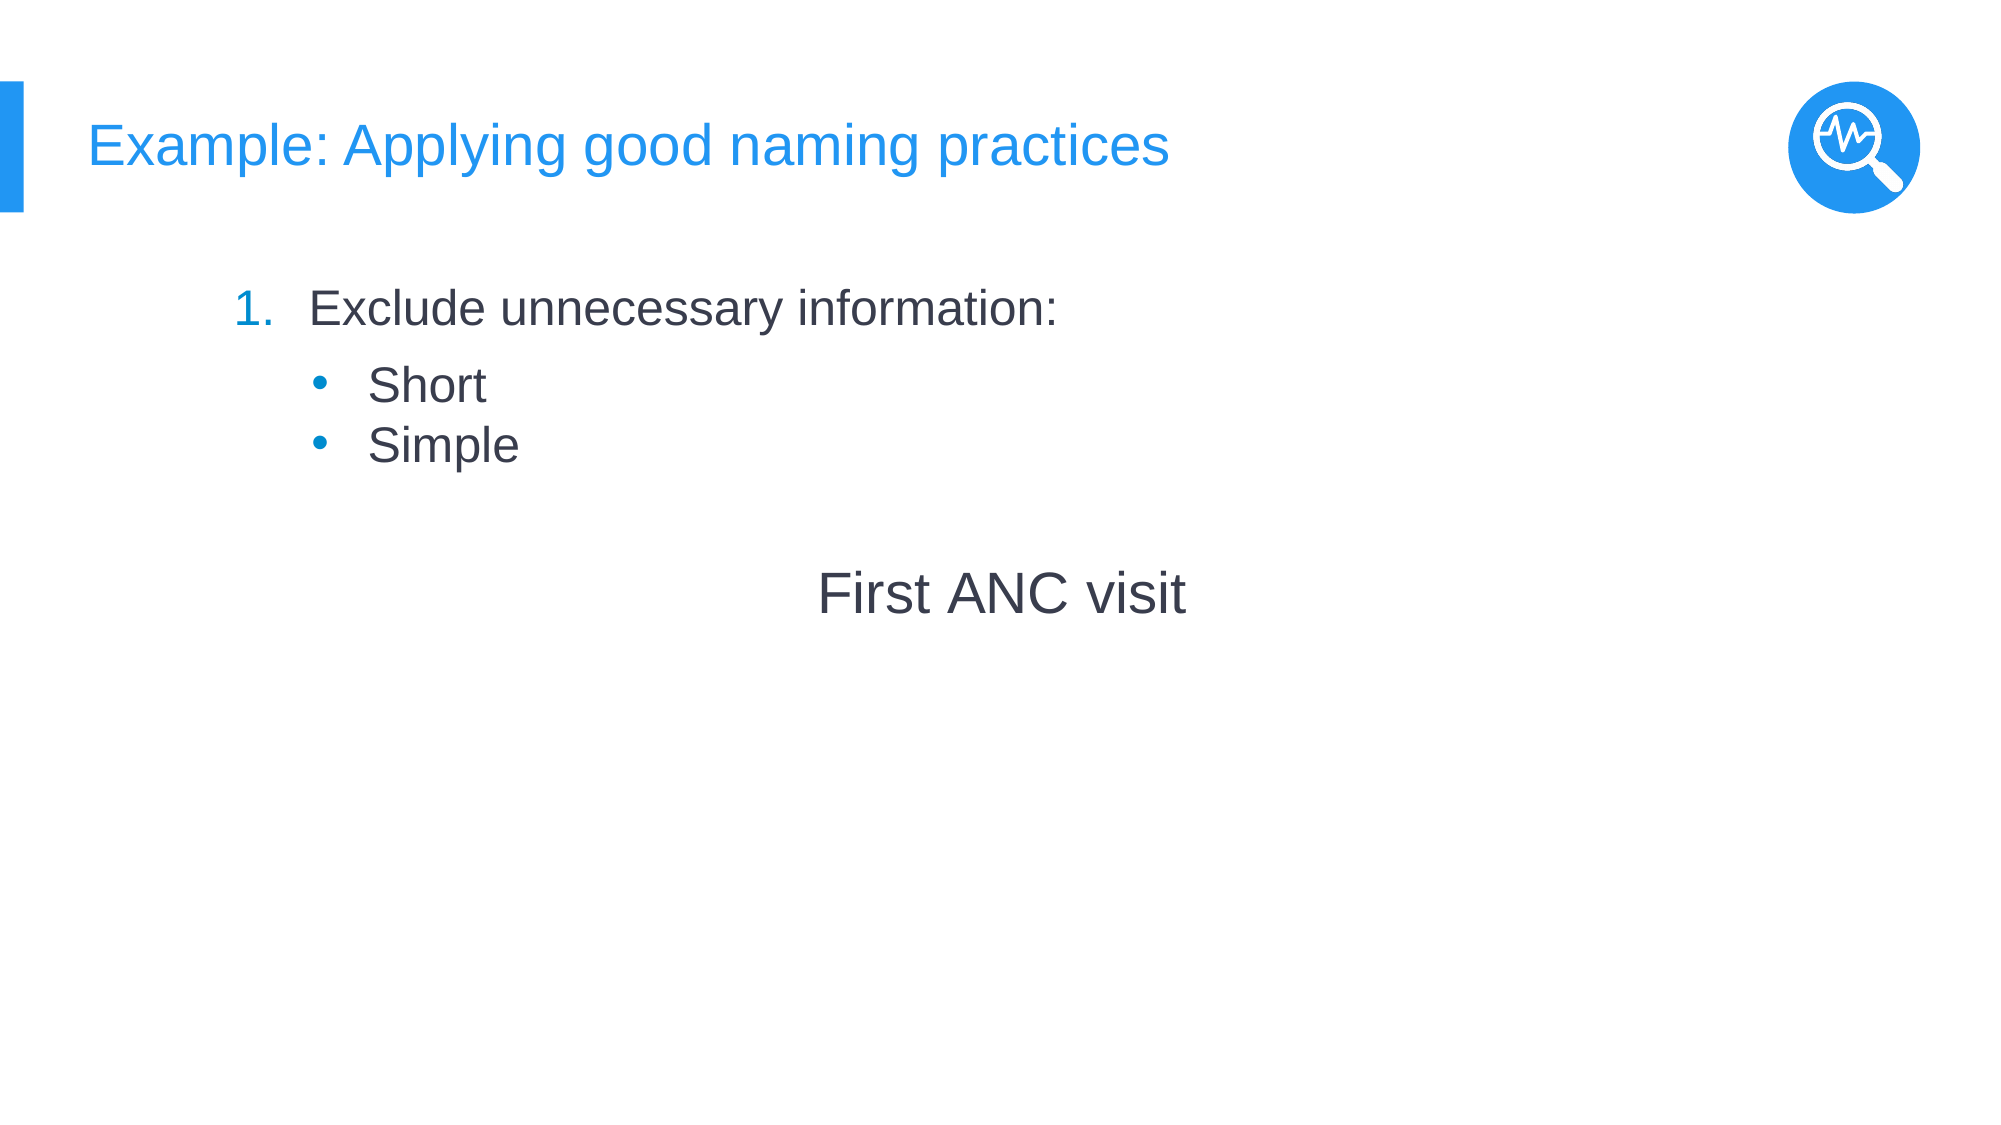

# Example: Applying good naming practices
Exclude unnecessary information:
Short
Simple
First ANC visit